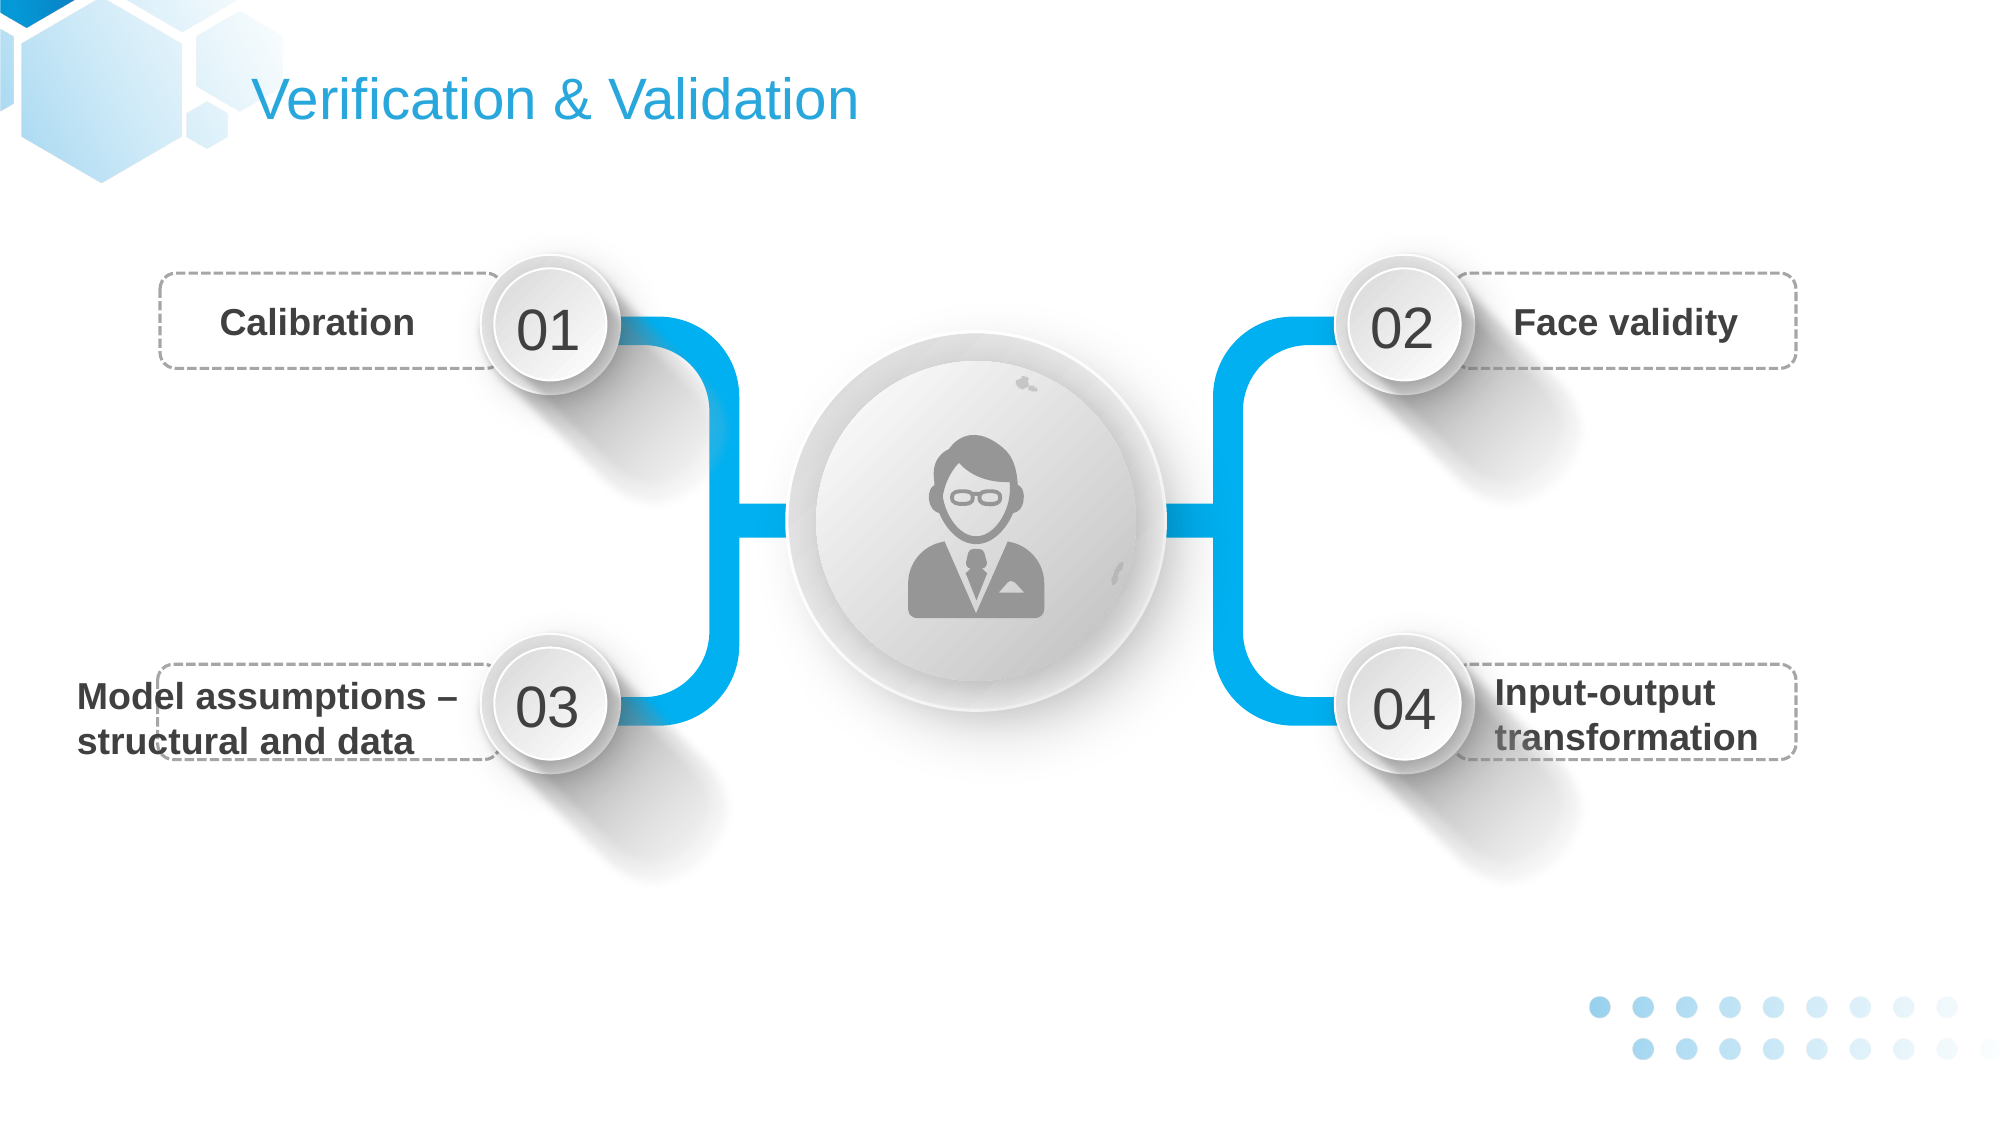

Verification & Validation

01

02

Calibration

Face validity

03

04

Input-output transformation

Model assumptions – structural and data